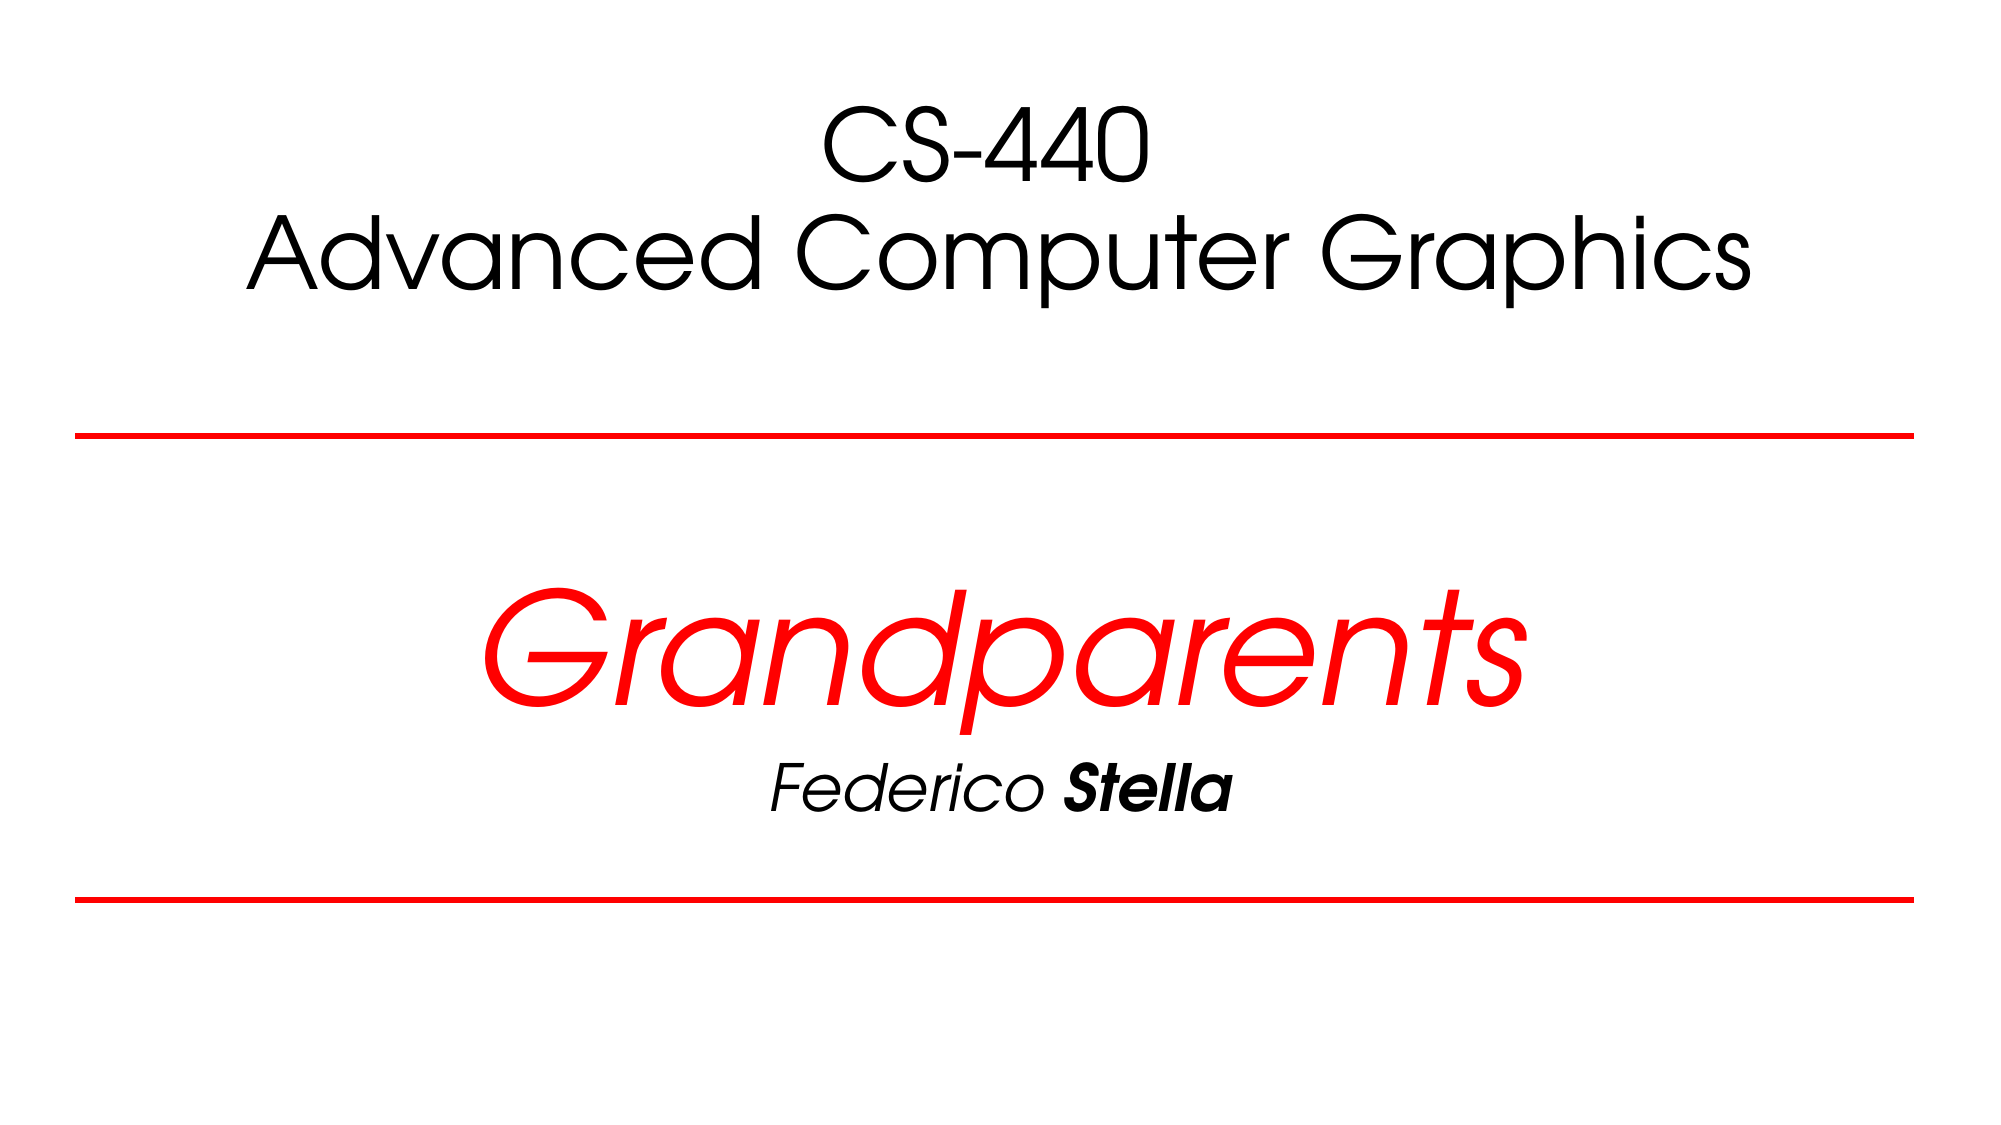

# CS-440 Advanced Computer Graphics
Grandparents
Federico Stella